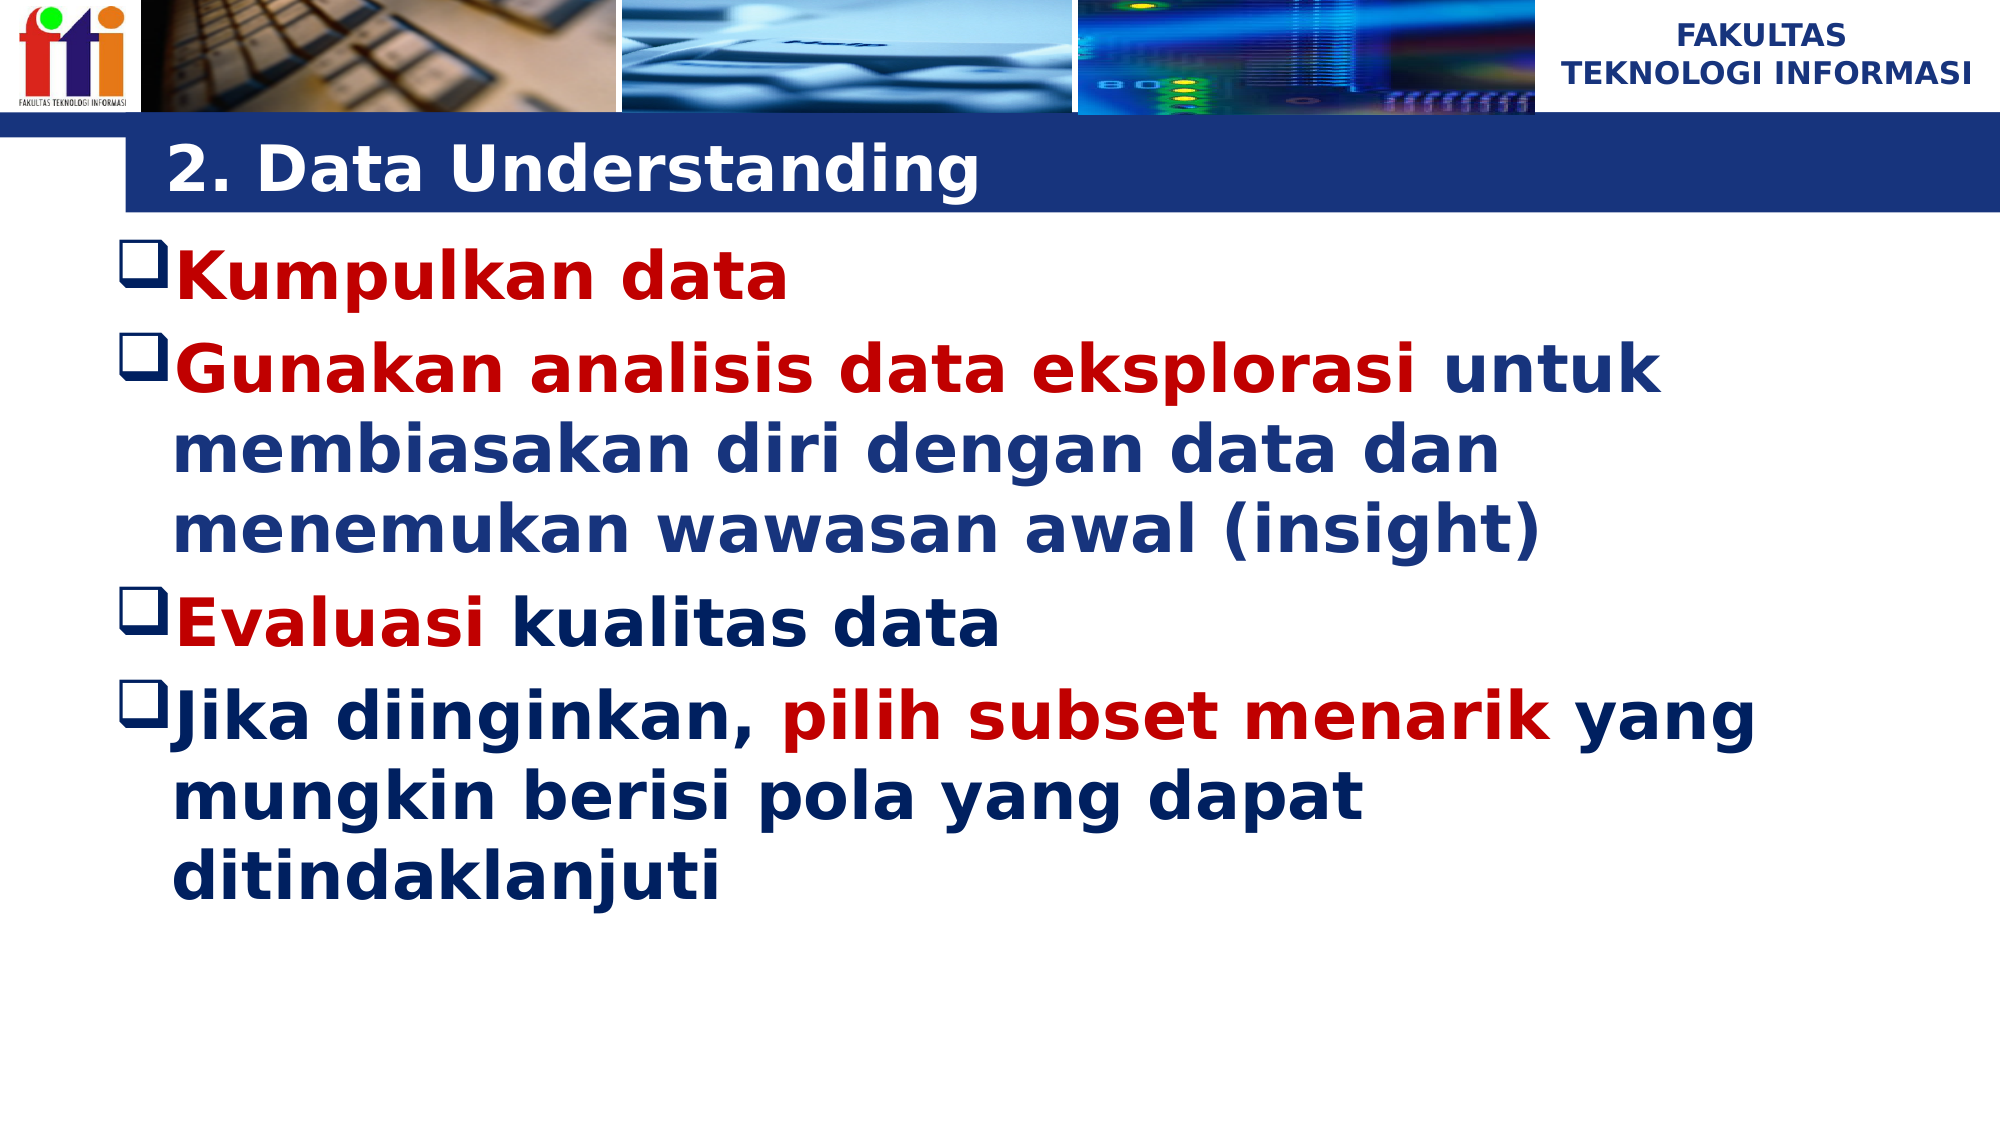

56
# 2. Data Understanding
Kumpulkan data
Gunakan analisis data eksplorasi untuk membiasakan diri dengan data dan menemukan wawasan awal (insight)
Evaluasi kualitas data
Jika diinginkan, pilih subset menarik yang mungkin berisi pola yang dapat ditindaklanjuti